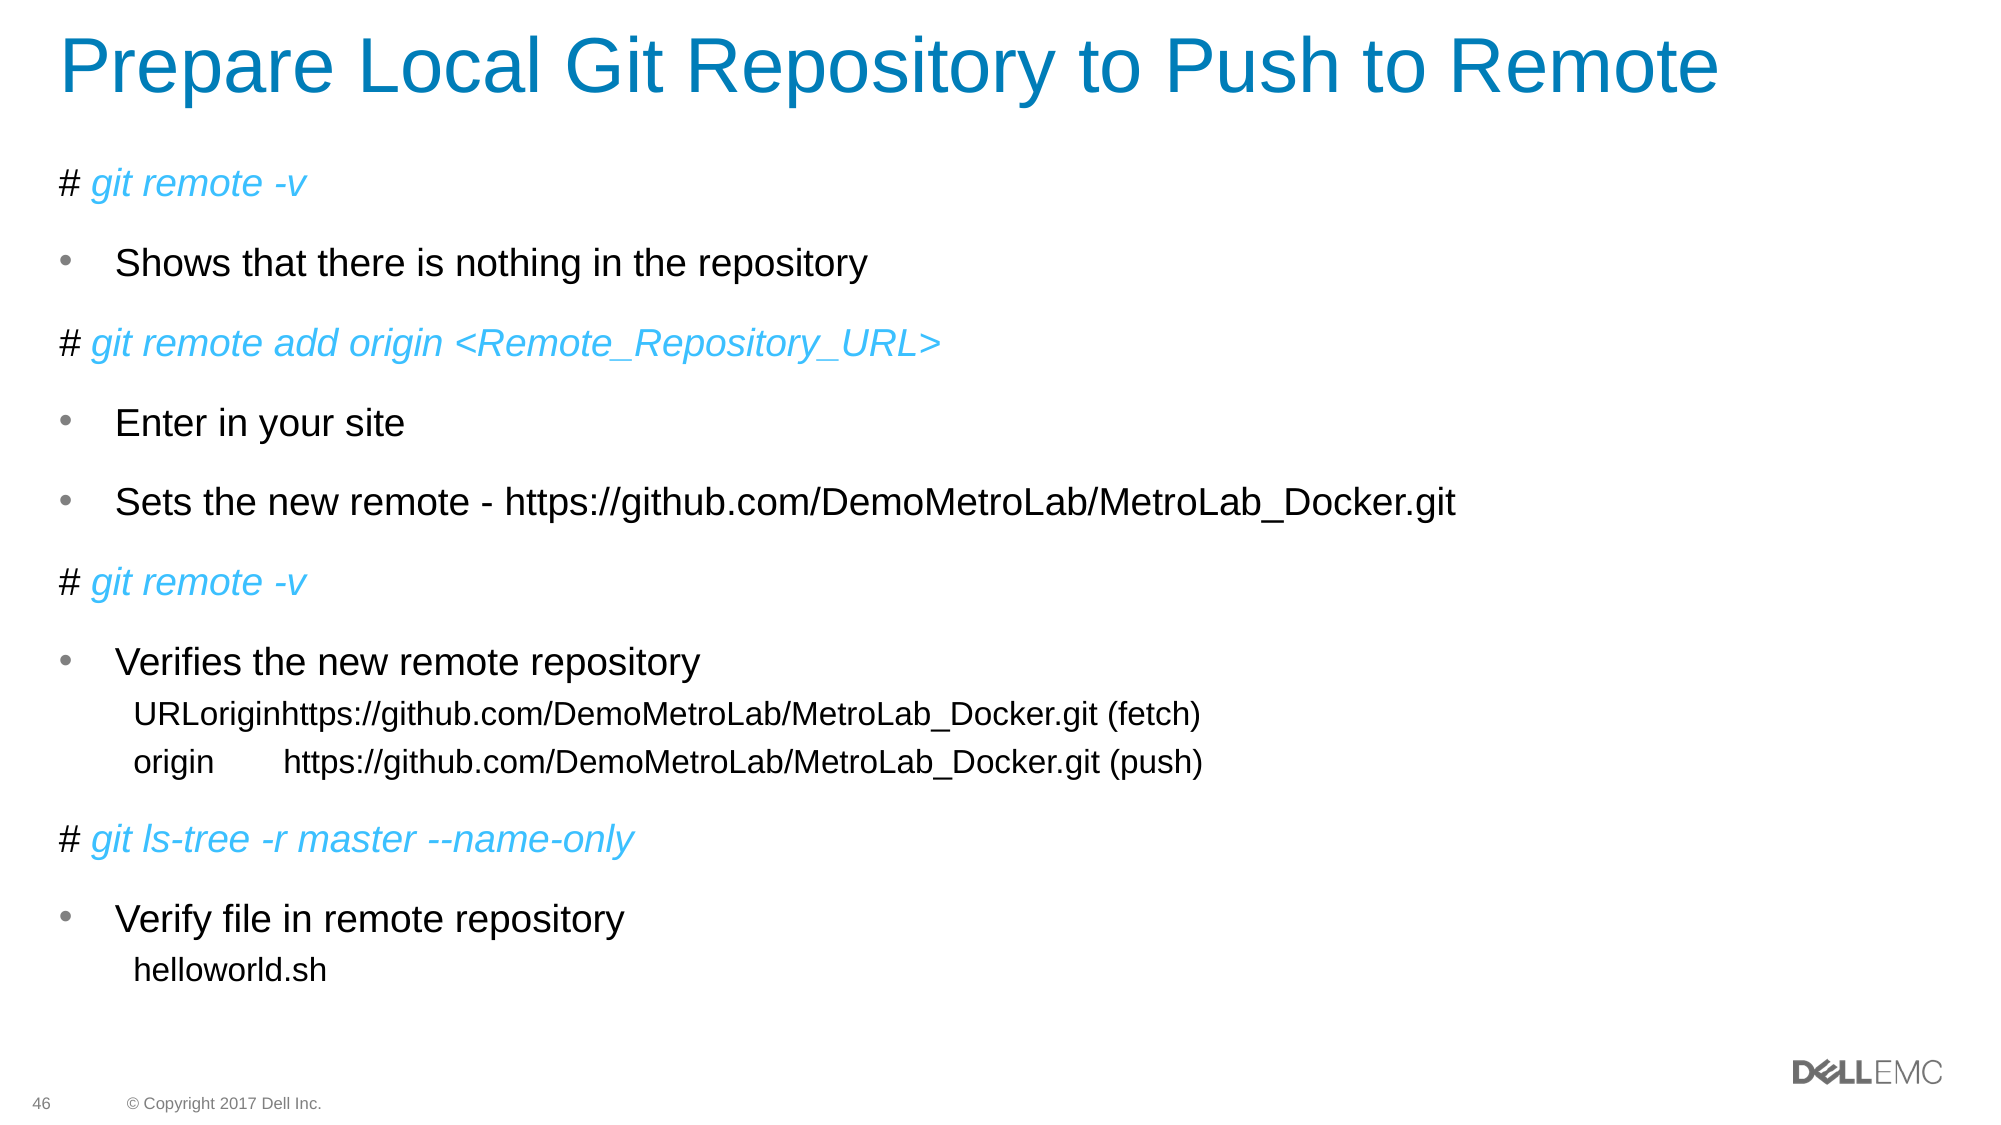

# Prepare Local Git Repository to Push to Remote
# git remote -v
Shows that there is nothing in the repository
# git remote add origin <Remote_Repository_URL>
Enter in your site
Sets the new remote - https://github.com/DemoMetroLab/MetroLab_Docker.git
# git remote -v
Verifies the new remote repository
URLoriginhttps://github.com/DemoMetroLab/MetroLab_Docker.git (fetch)
origin	https://github.com/DemoMetroLab/MetroLab_Docker.git (push)
# git ls-tree -r master --name-only
Verify file in remote repository
helloworld.sh